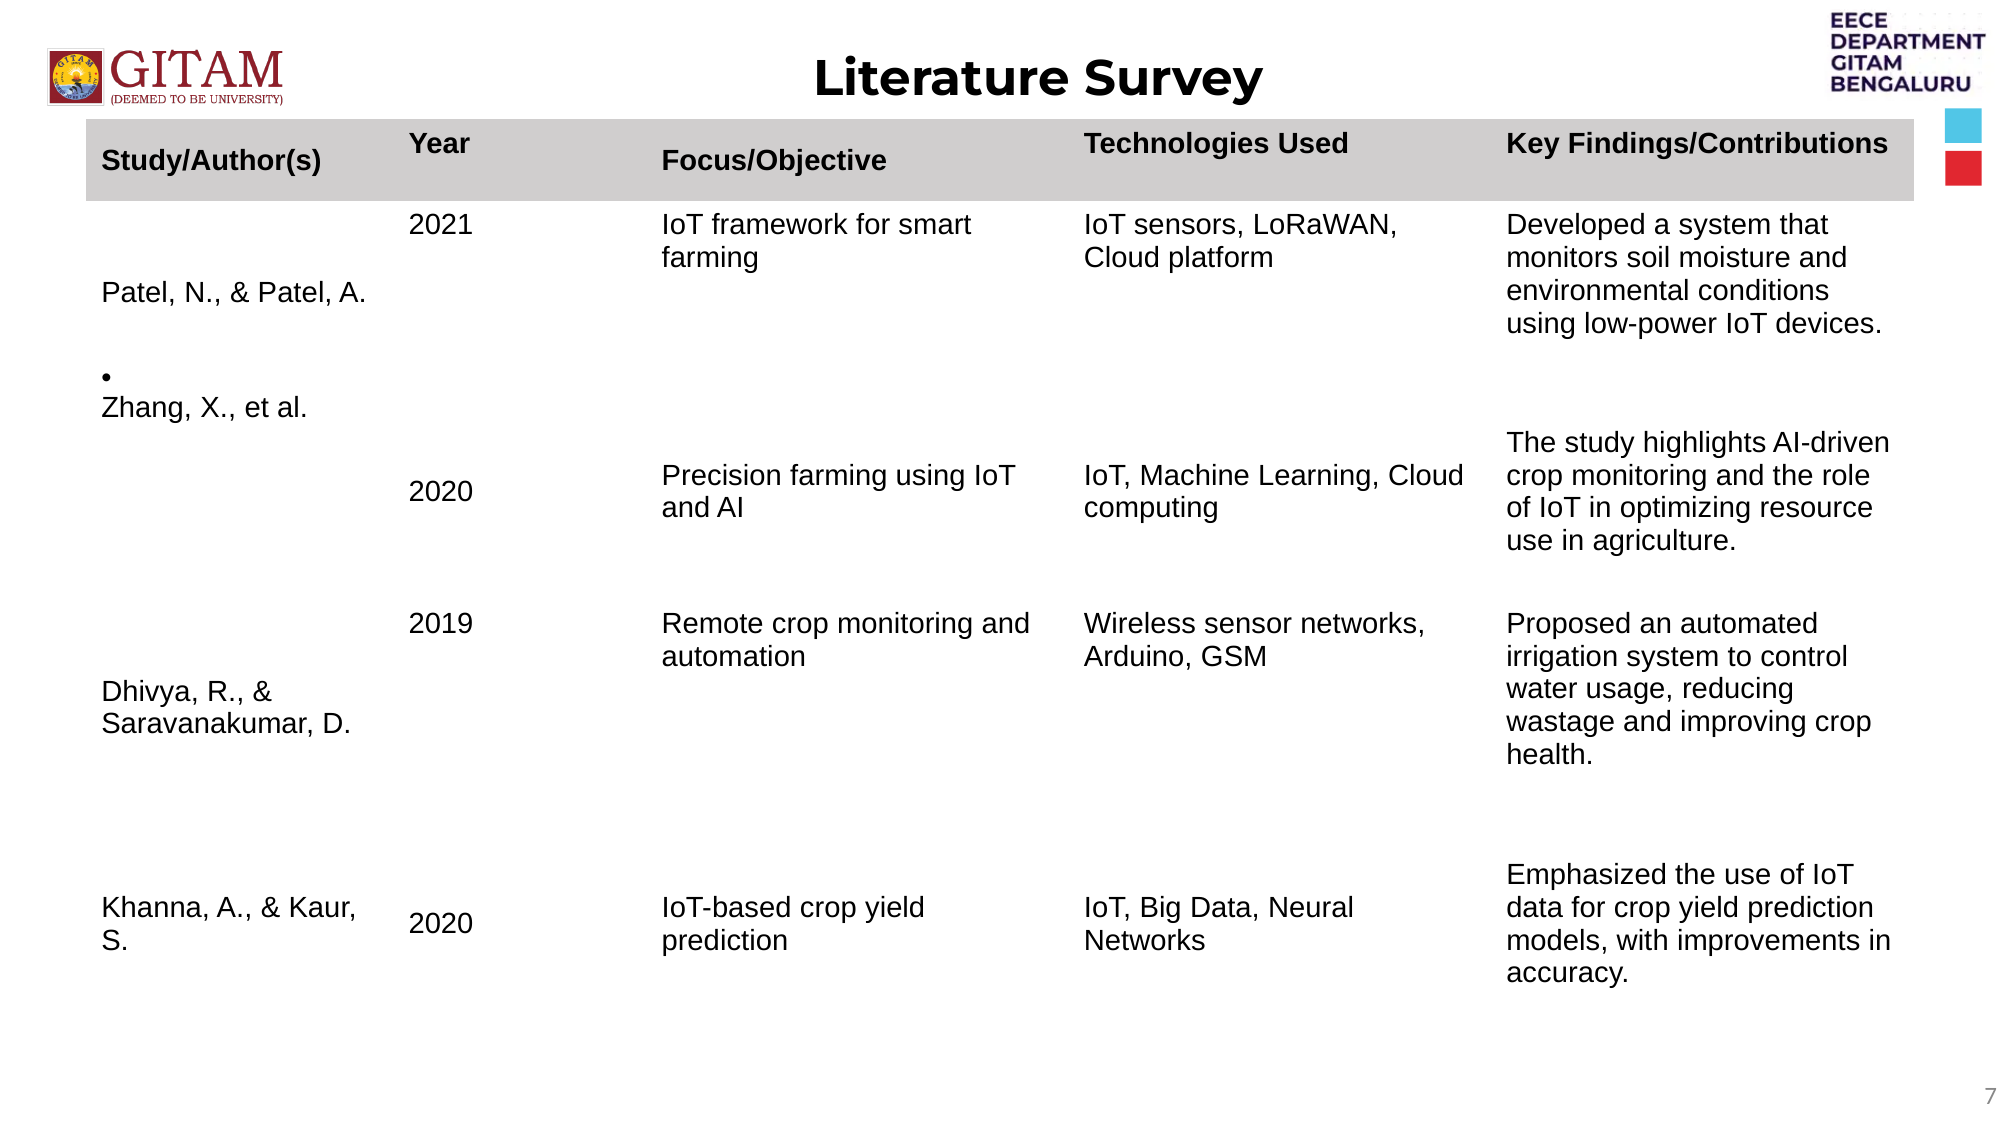

Literature Survey
| Study/Author(s) | Year | Focus/Objective | Technologies Used | Key Findings/Contributions |
| --- | --- | --- | --- | --- |
| Patel, N., & Patel, A. | 2021 | IoT framework for smart farming | IoT sensors, LoRaWAN, Cloud platform | Developed a system that monitors soil moisture and environmental conditions using low-power IoT devices. |
| Zhang, X., et al. | 2020 | Precision farming using IoT and AI | IoT, Machine Learning, Cloud computing | The study highlights AI-driven crop monitoring and the role of IoT in optimizing resource use in agriculture. |
| Dhivya, R., & Saravanakumar, D. | 2019 | Remote crop monitoring and automation | Wireless sensor networks, Arduino, GSM | Proposed an automated irrigation system to control water usage, reducing wastage and improving crop health. |
| Khanna, A., & Kaur, S. | 2020 | IoT-based crop yield prediction | IoT, Big Data, Neural Networks | Emphasized the use of IoT data for crop yield prediction models, with improvements in accuracy. |

7